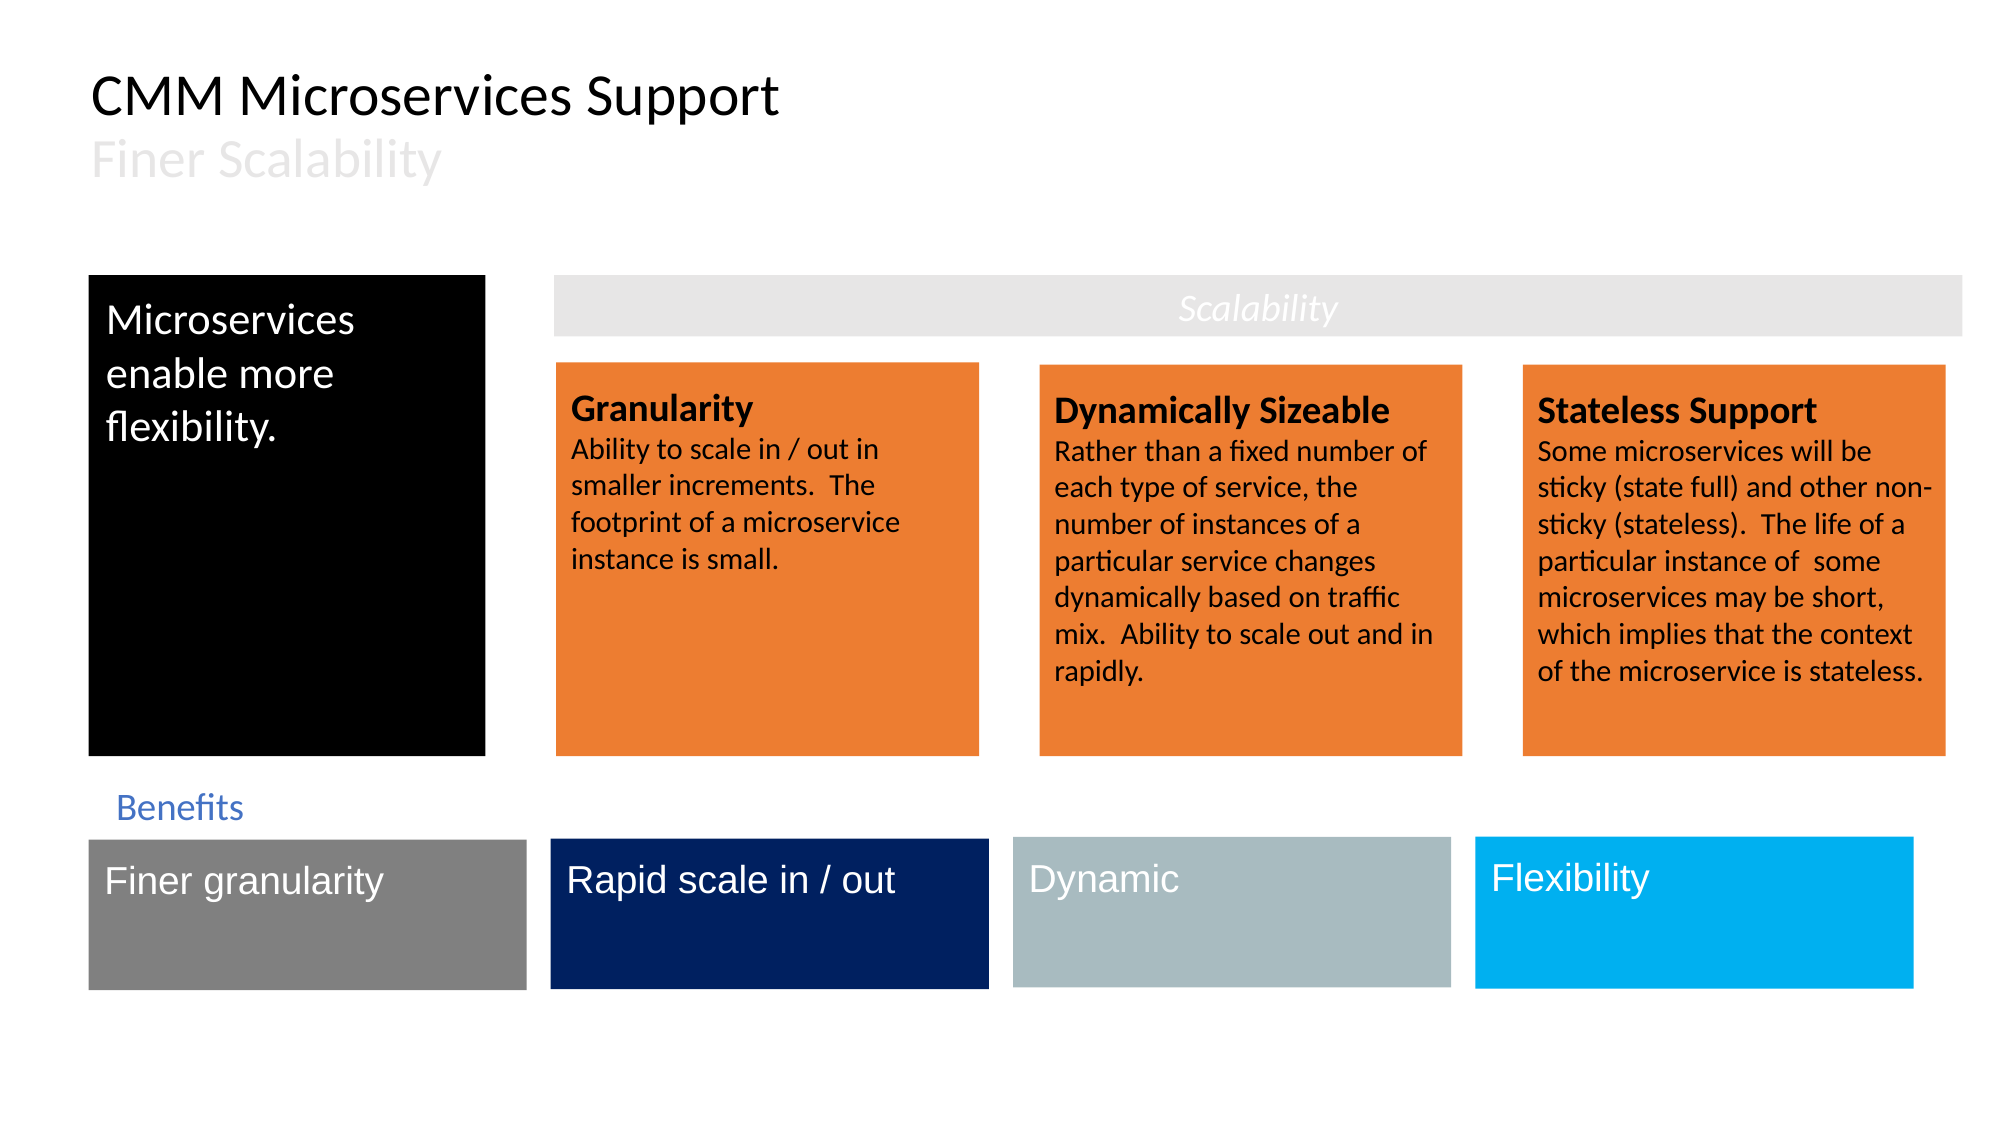

# CMM Microservices Support
Finer Scalability

Scalability

Microservices enable more flexibility.
Granularity
Ability to scale in / out in smaller increments.  The footprint of a microservice instance is small.
Dynamically Sizeable
Rather than a fixed number of each type of service, the number of instances of a particular service changes dynamically based on traffic mix.  Ability to scale out and in rapidly.
Stateless Support
Some microservices will be sticky (state full) and other non-sticky (stateless).  The life of a particular instance of  some microservices may be short, which implies that the context of the microservice is stateless.

Benefits
Flexibility
Dynamic
Rapid scale in / out
Finer granularity